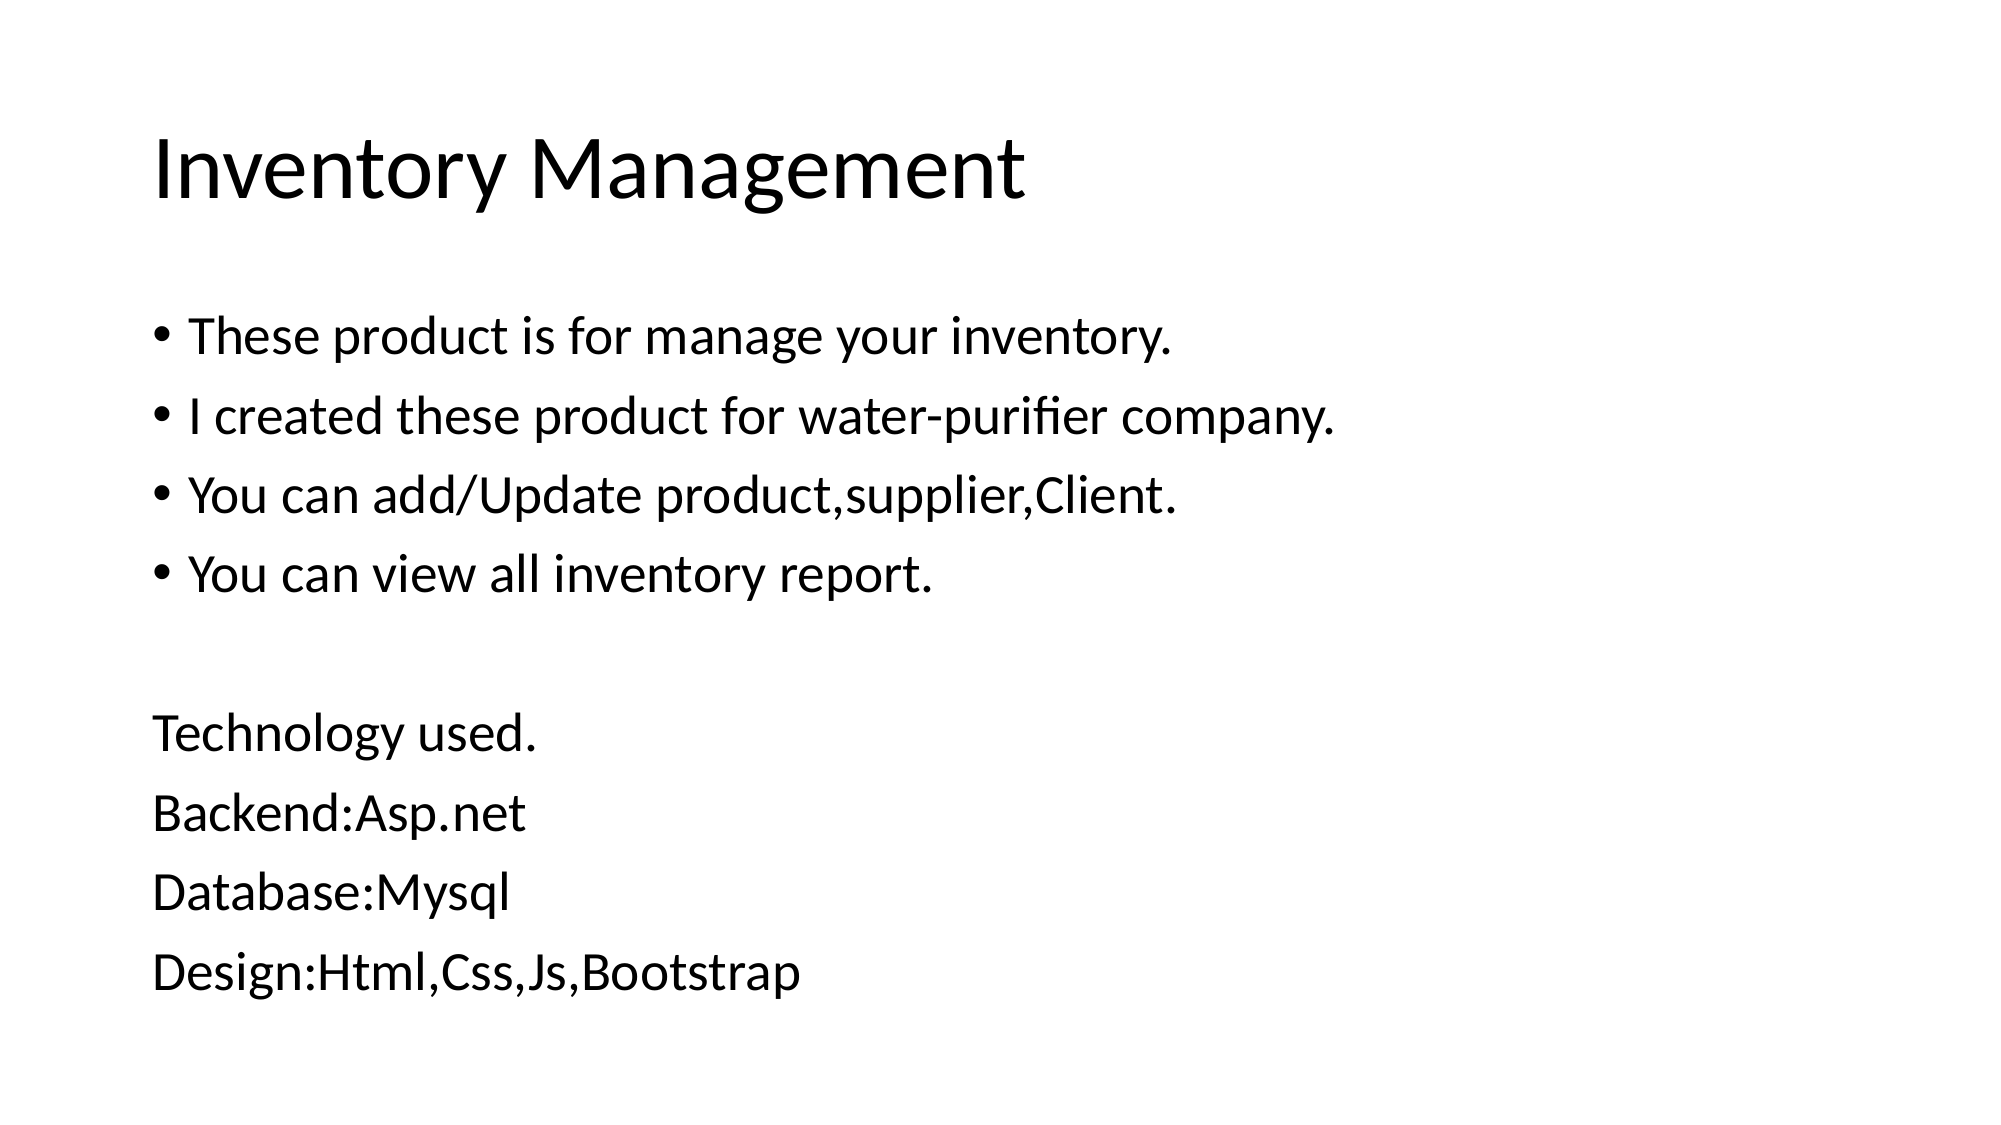

# Inventory Management
These product is for manage your inventory.
I created these product for water-purifier company.
You can add/Update product,supplier,Client.
You can view all inventory report.

Technology used.
Backend:Asp.net
Database:Mysql
Design:Html,Css,Js,Bootstrap